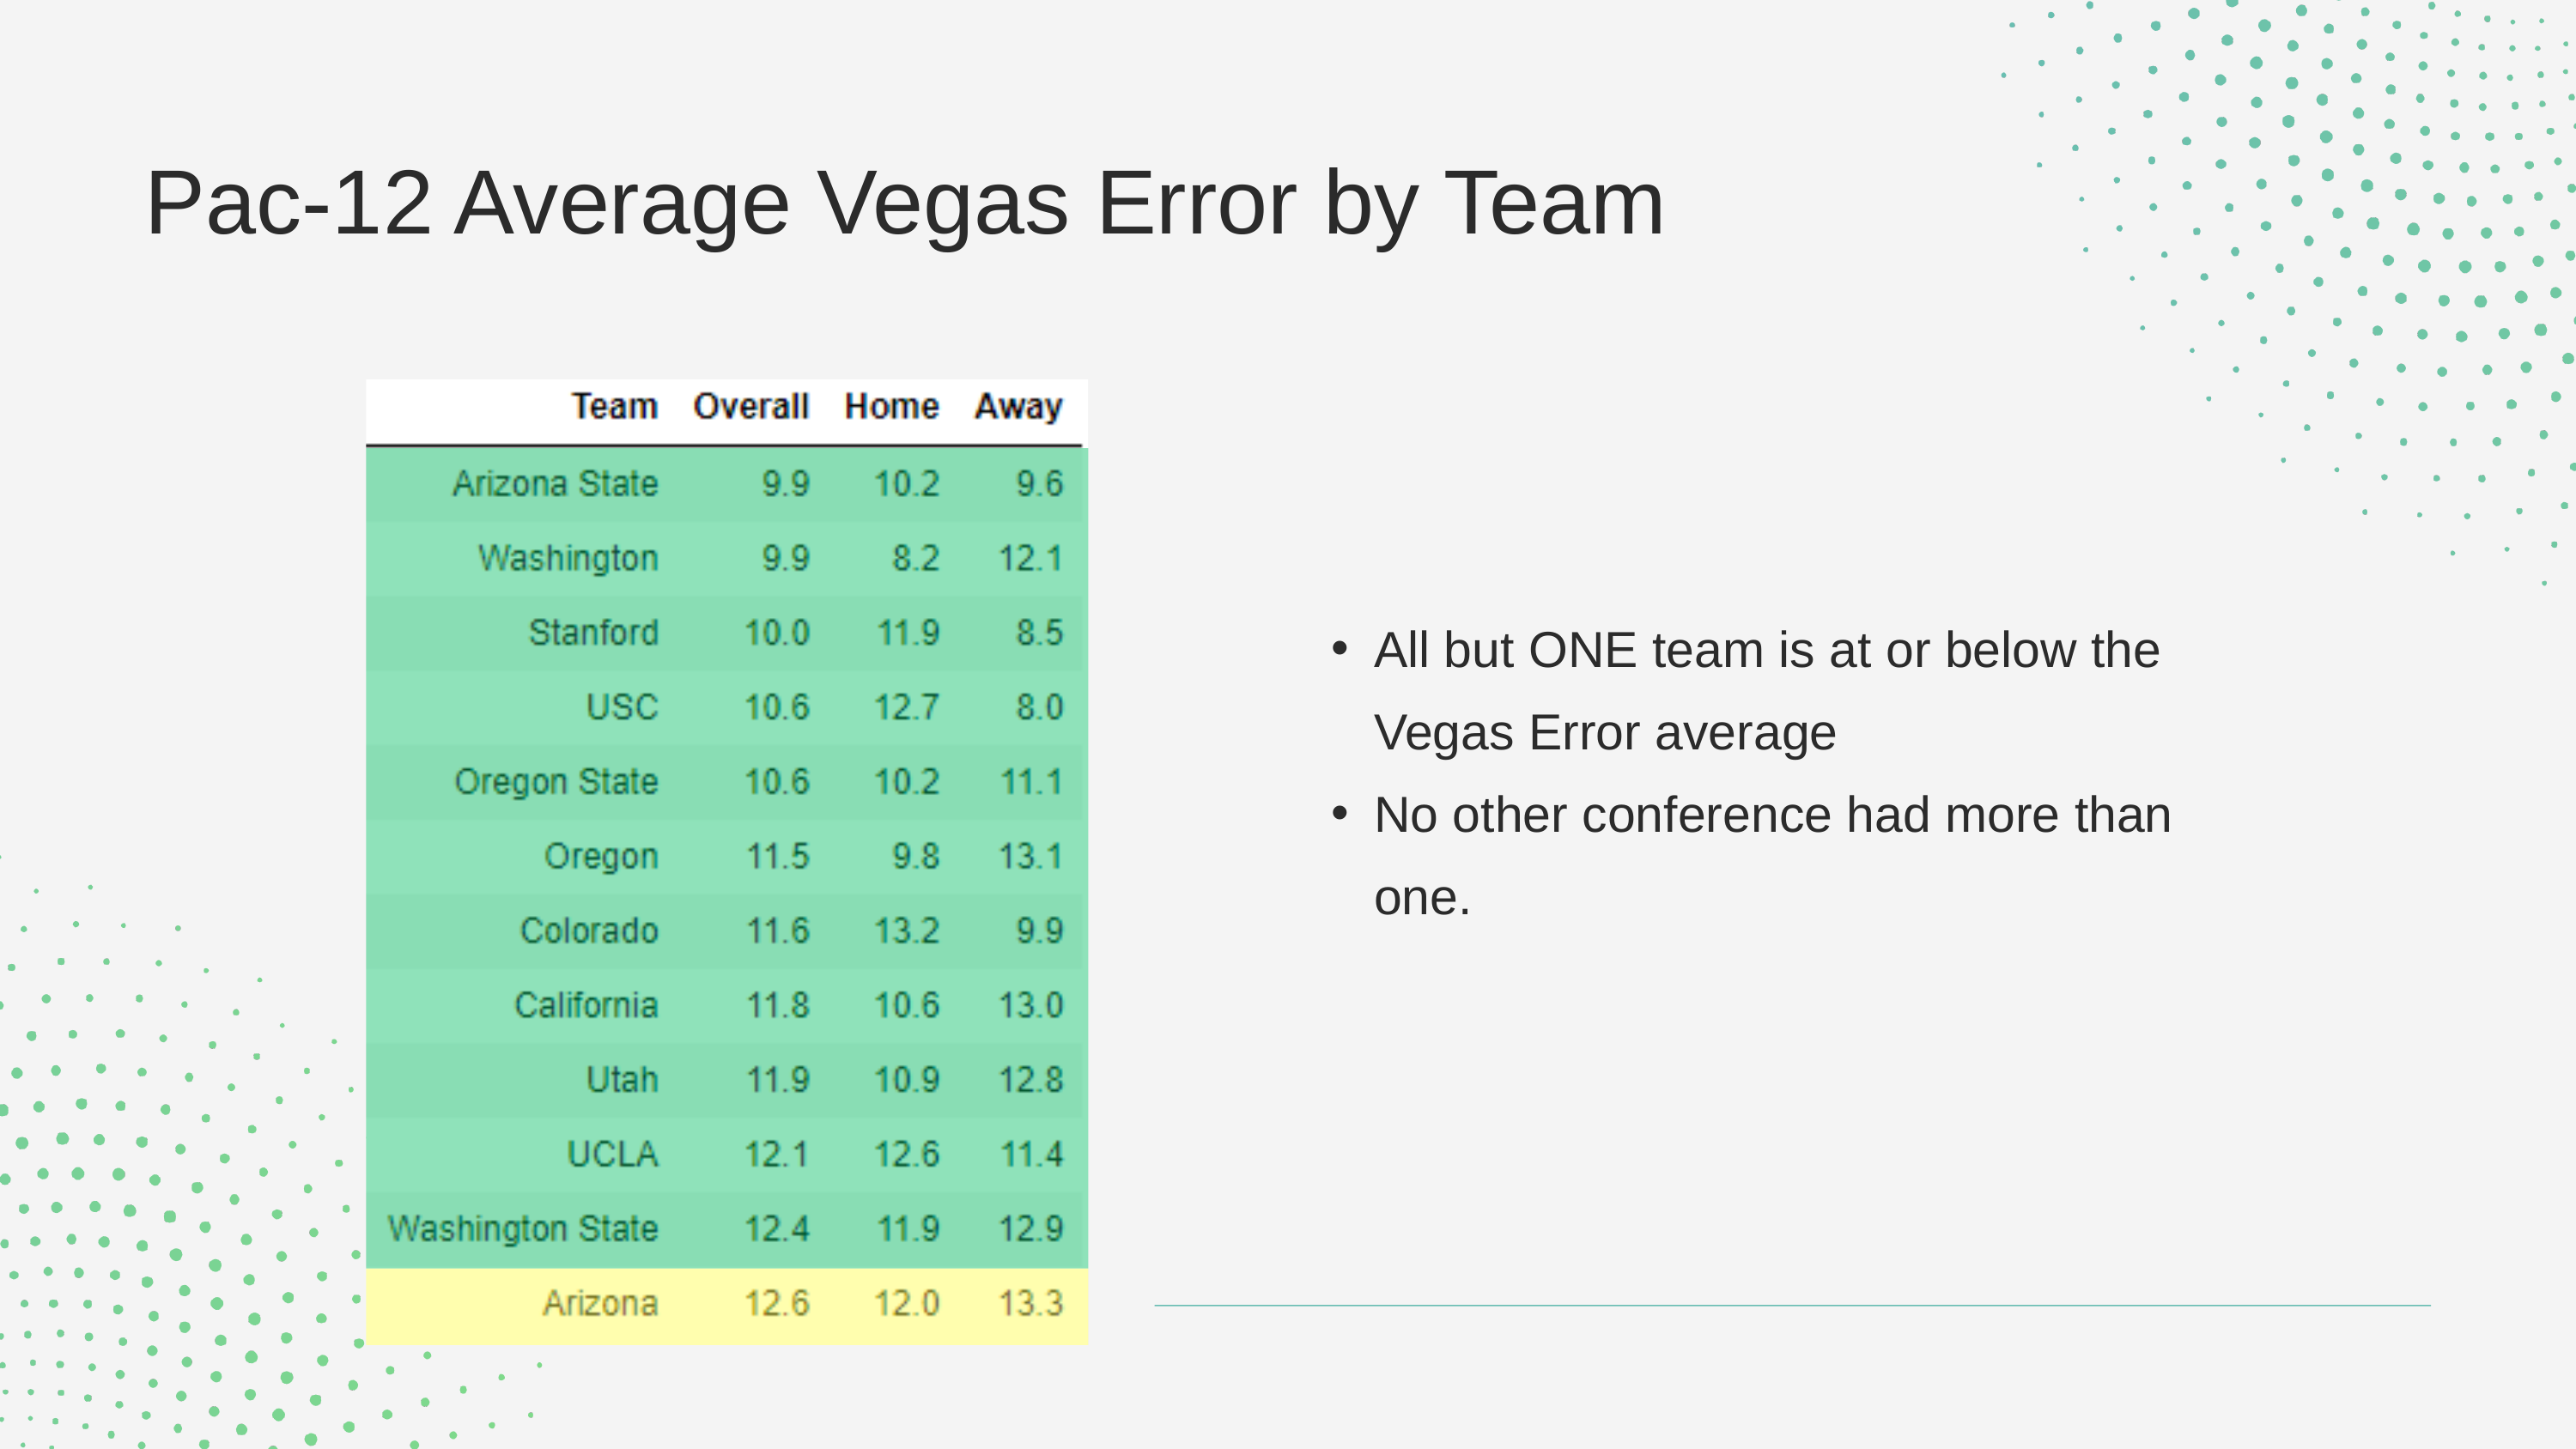

Pac-12 Average Vegas Error by Team

All but ONE team is at or below the Vegas Error average
No other conference had more than one.